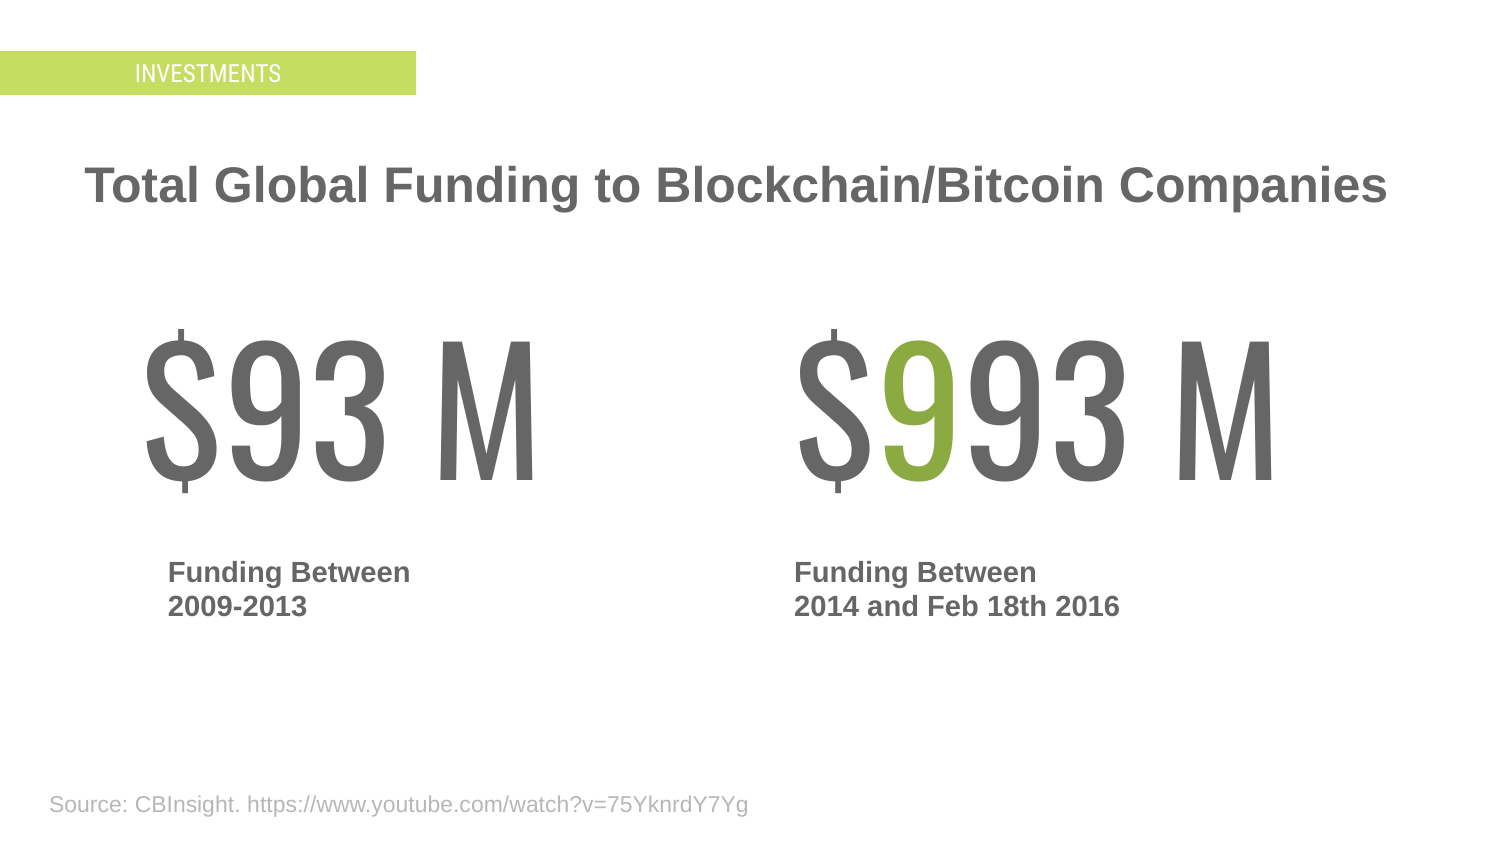

INVESTMENTS
Total Global Funding to Blockchain/Bitcoin Companies
$93 M
$993 M
Funding Between
2009-2013
Funding Between
2014 and Feb 18th 2016
Source: CBInsight. https://www.youtube.com/watch?v=75YknrdY7Yg